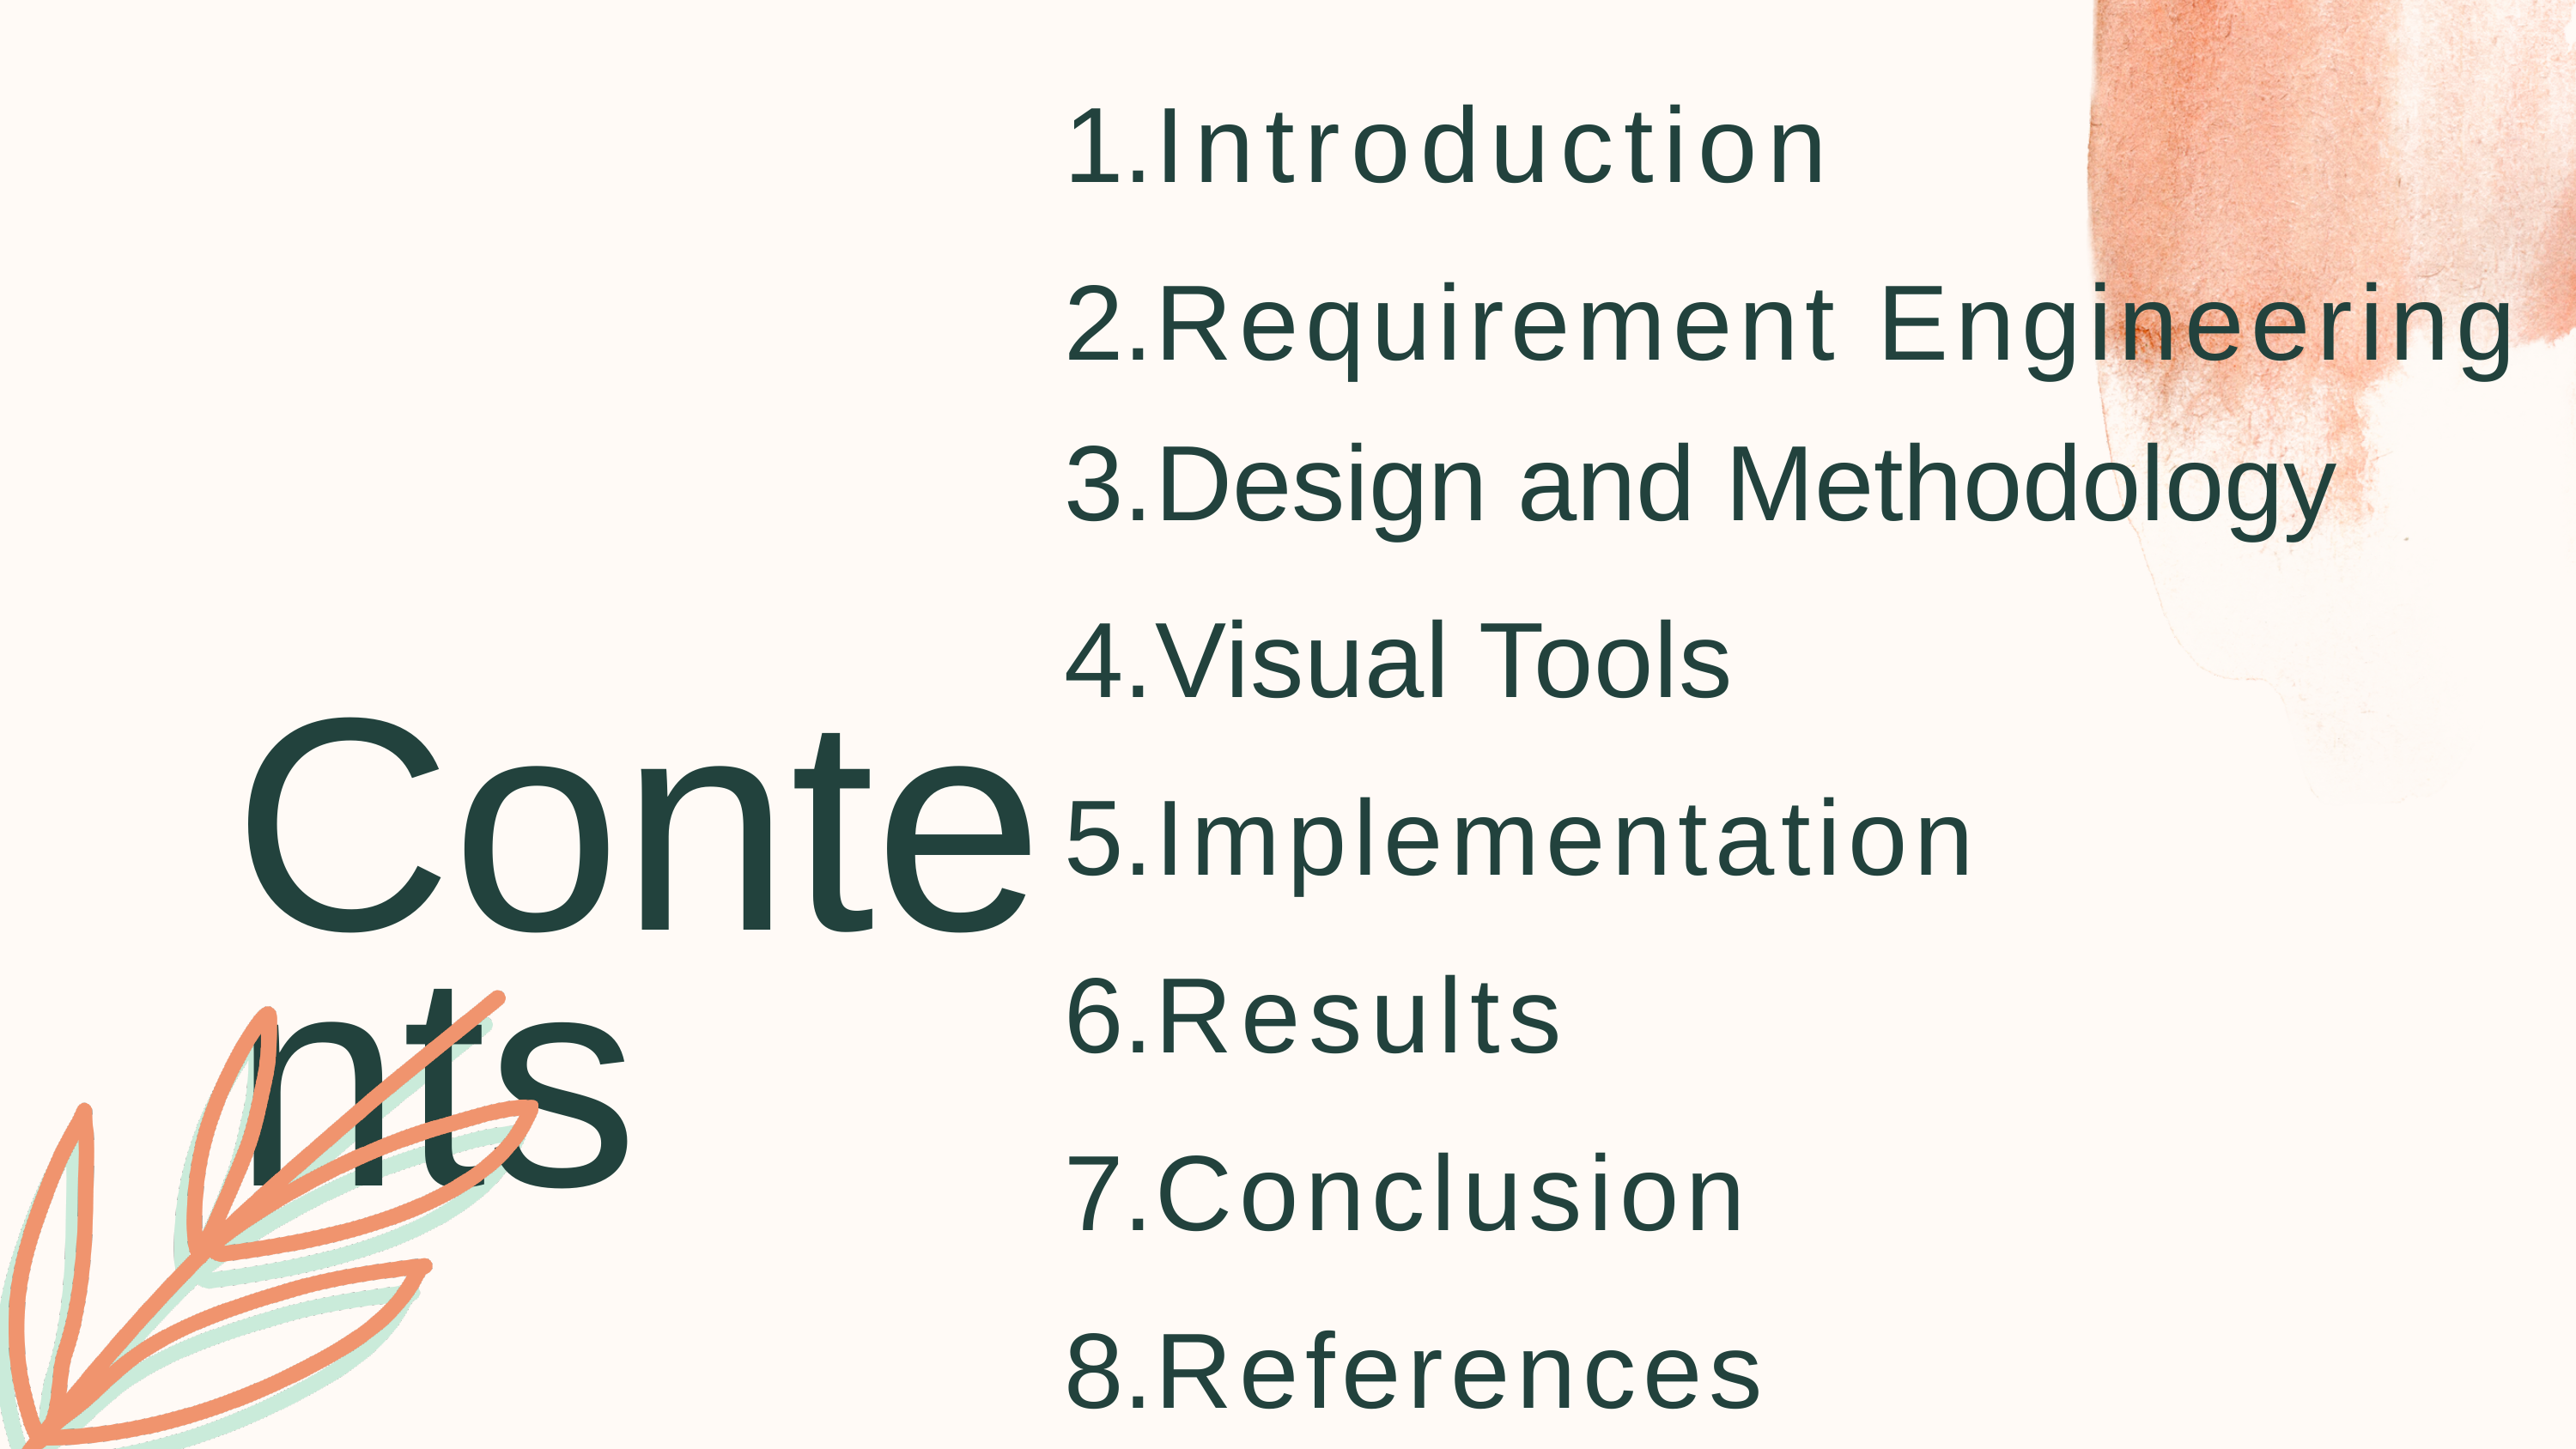

Introduction
Requirement Engineering
Design and Methodology
Visual Tools
Implementation
Results
Conclusion
References
Contents